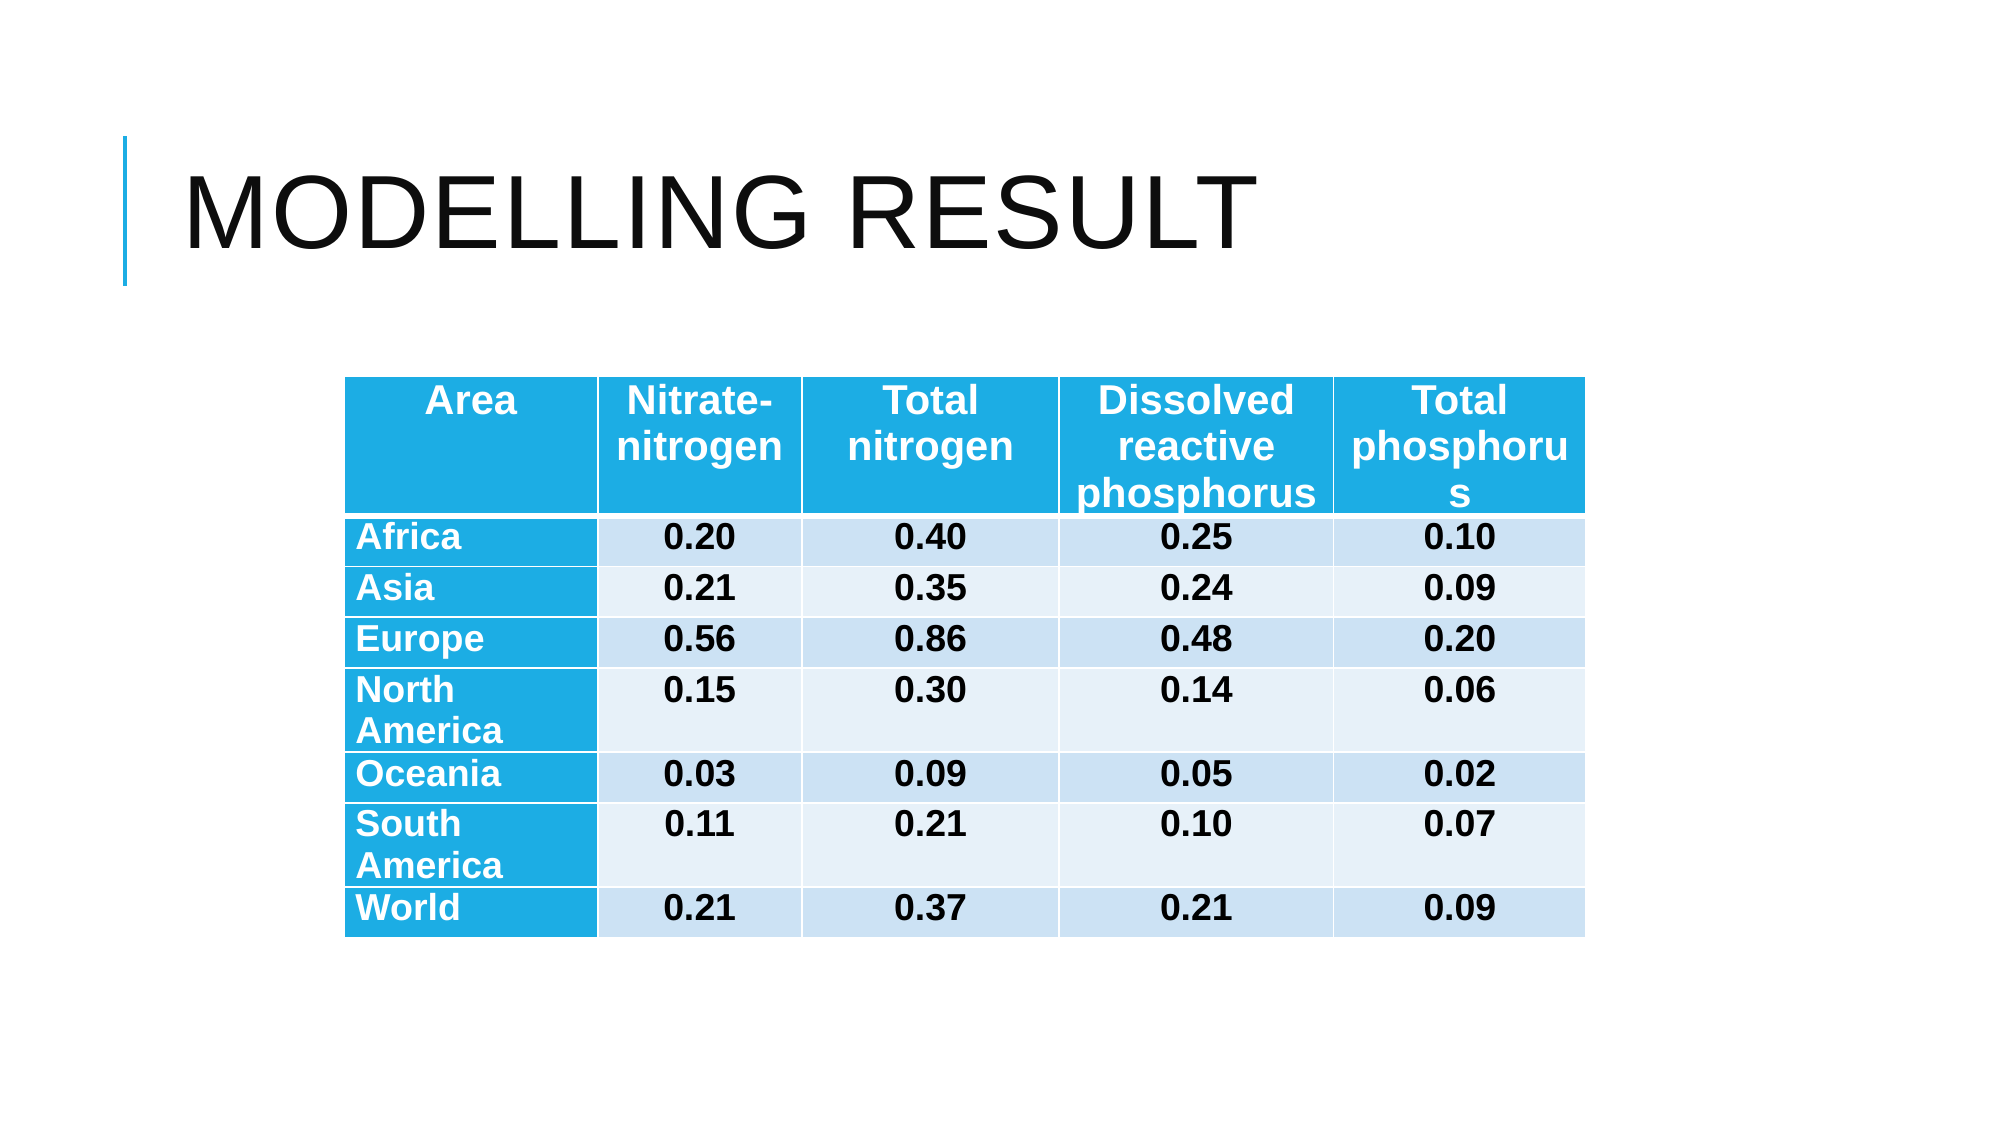

# Modelling result
| Area | Nitrate-nitrogen | Total nitrogen | Dissolved reactive phosphorus | Total phosphorus |
| --- | --- | --- | --- | --- |
| Africa | 0.20 | 0.40 | 0.25 | 0.10 |
| Asia | 0.21 | 0.35 | 0.24 | 0.09 |
| Europe | 0.56 | 0.86 | 0.48 | 0.20 |
| North America | 0.15 | 0.30 | 0.14 | 0.06 |
| Oceania | 0.03 | 0.09 | 0.05 | 0.02 |
| South America | 0.11 | 0.21 | 0.10 | 0.07 |
| World | 0.21 | 0.37 | 0.21 | 0.09 |